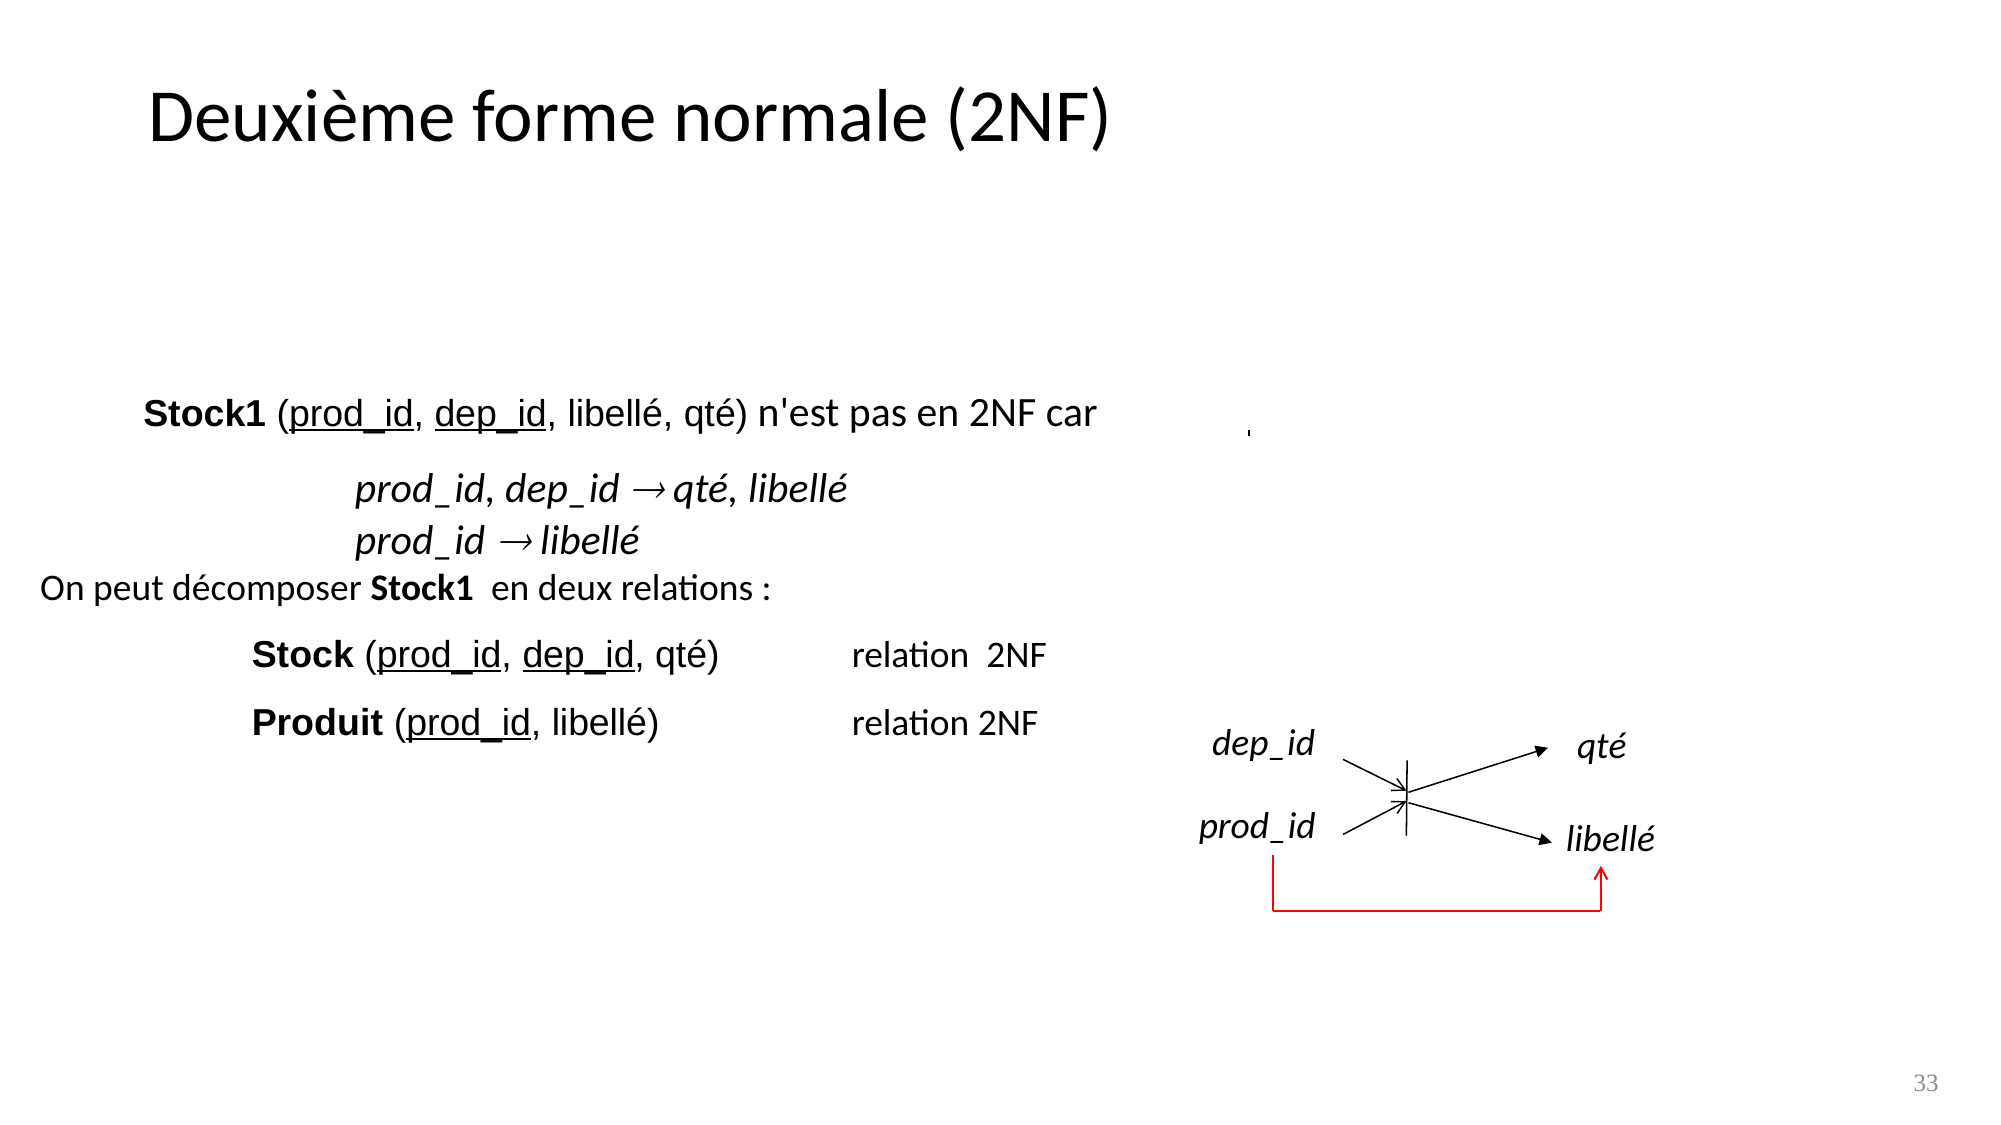

# Deuxième forme normale (2NF)

Stock1 (prod_id, dep_id, libellé, qté) n'est pas en 2NF car
		prod_id, dep_id → qté, libellé
		prod_id → libellé

On peut décomposer Stock1  en deux relations :
		Stock (prod_id, dep_id, qté)	relation  2NF
		Produit (prod_id, libellé) 		relation 2NF

dep_id
qté

prod_id

libellé
33